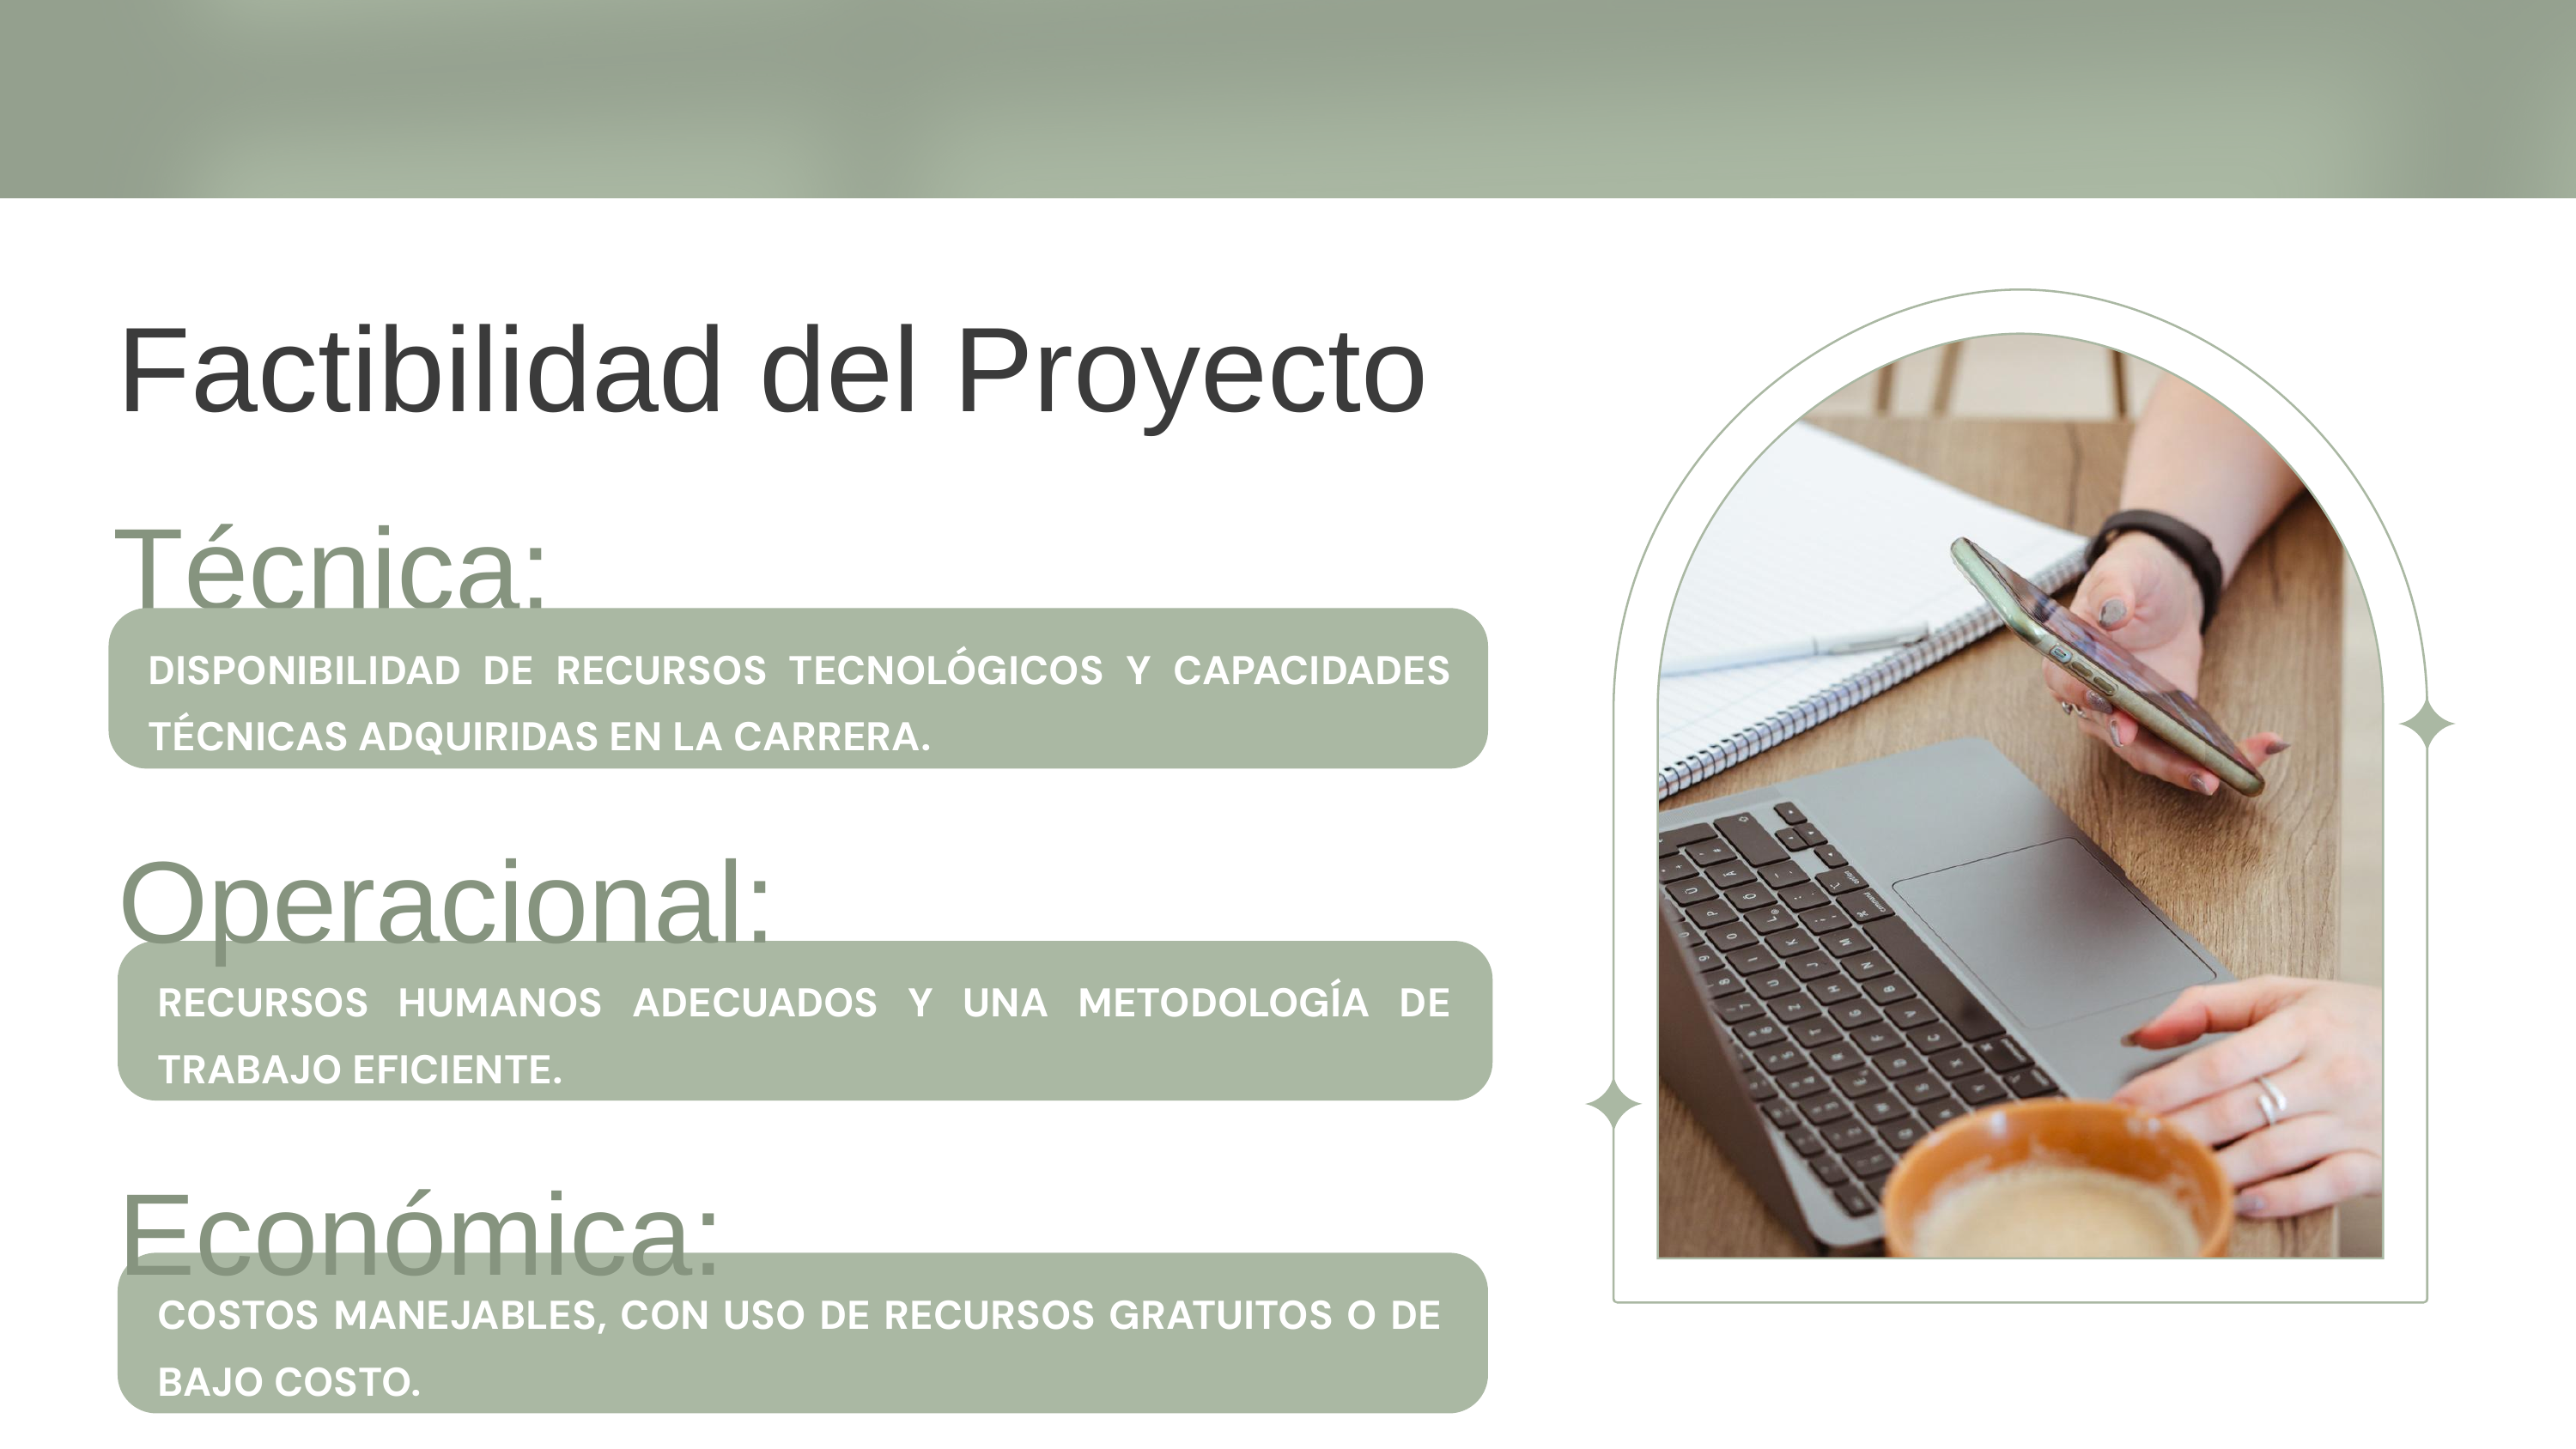

Factibilidad del Proyecto

Técnica:

DISPONIBILIDAD DE RECURSOS TECNOLÓGICOS Y CAPACIDADES TÉCNICAS ADQUIRIDAS EN LA CARRERA.
Operacional:

RECURSOS HUMANOS ADECUADOS Y UNA METODOLOGÍA DE TRABAJO EFICIENTE.
Económica:

COSTOS MANEJABLES, CON USO DE RECURSOS GRATUITOS O DE BAJO COSTO.